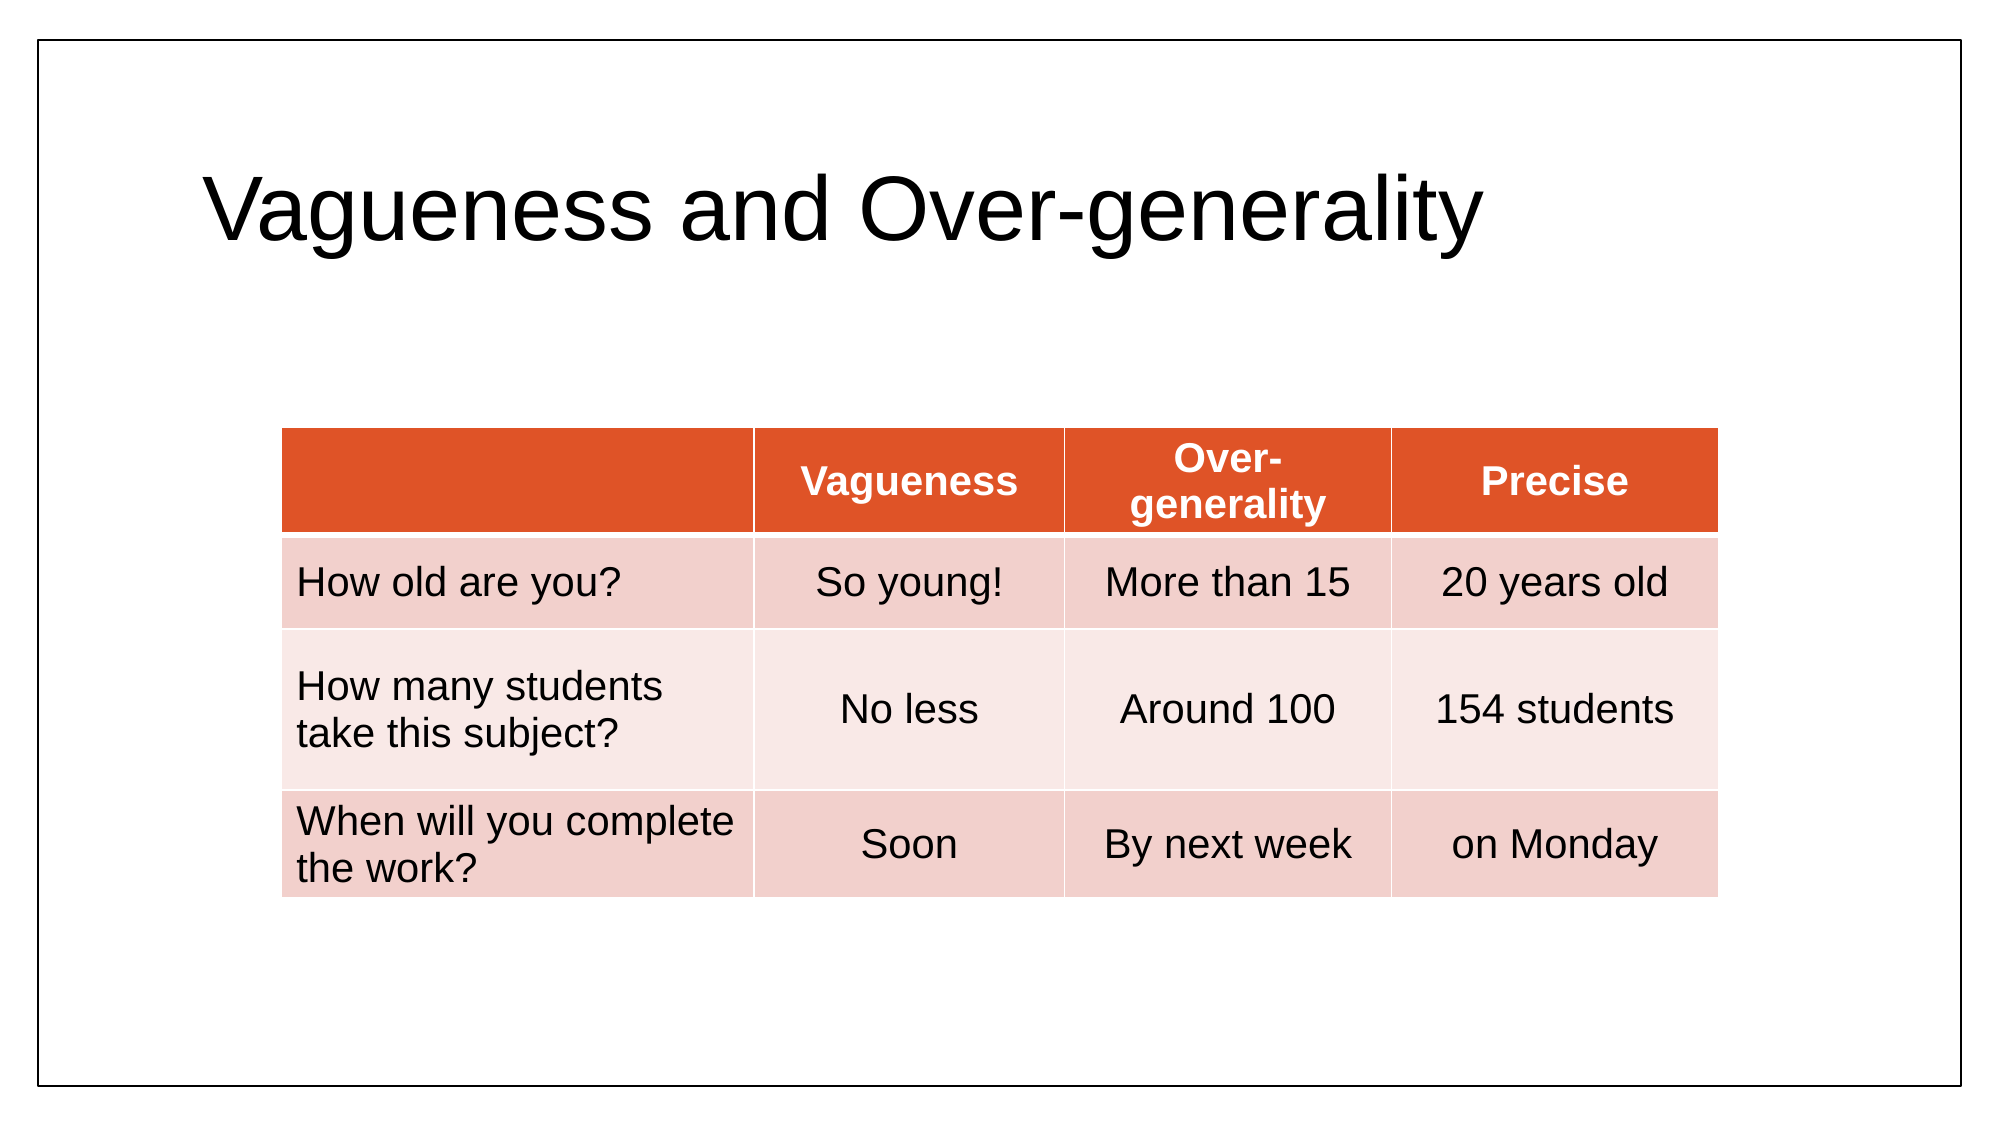

# Vagueness and Over-generality
|  | Vagueness | Over-generality | Precise |
| --- | --- | --- | --- |
| How old are you? | So young! | More than 15 | 20 years old |
| How many students take this subject? | No less | Around 100 | 154 students |
| When will you complete the work? | Soon | By next week | on Monday |